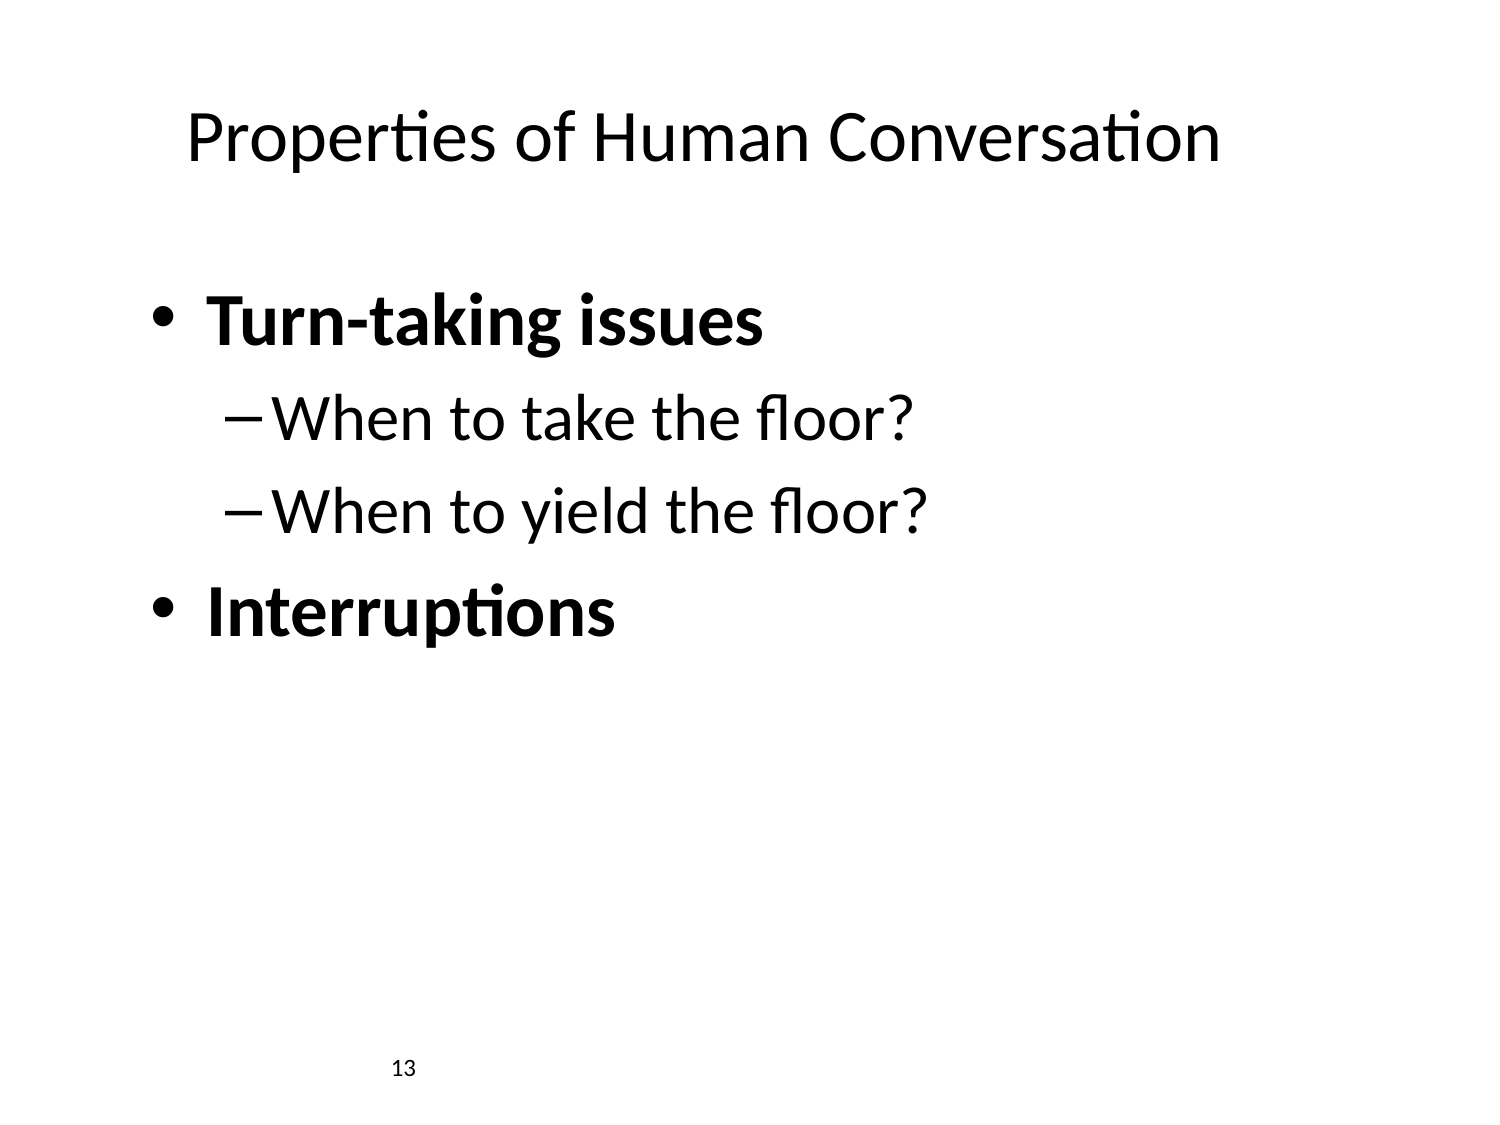

# Properties of Human Conversation
Turn-taking issues
When to take the floor?
When to yield the floor?
Interruptions
13